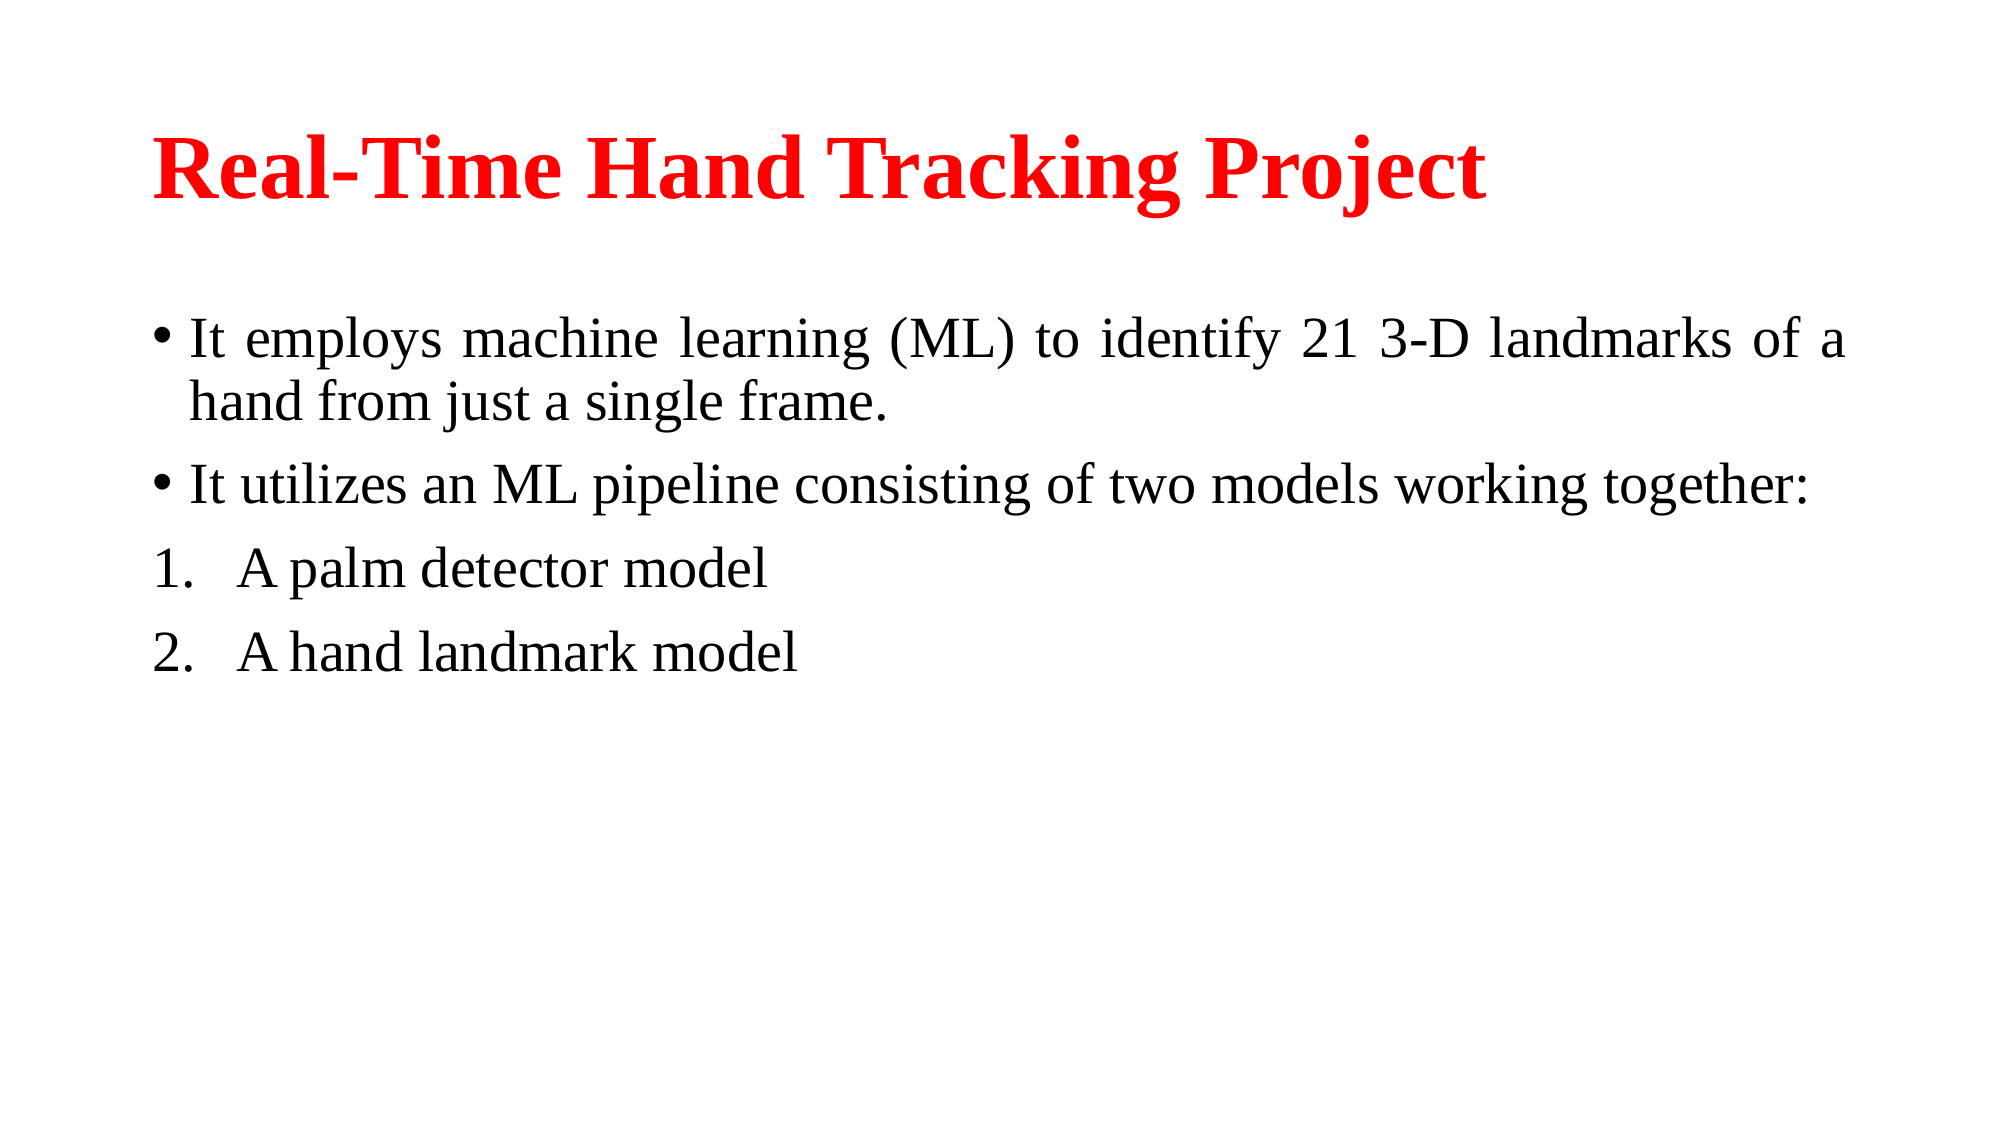

# Real-Time Hand Tracking Project
It employs machine learning (ML) to identify 21 3-D landmarks of a hand from just a single frame.
It utilizes an ML pipeline consisting of two models working together:
A palm detector model
A hand landmark model